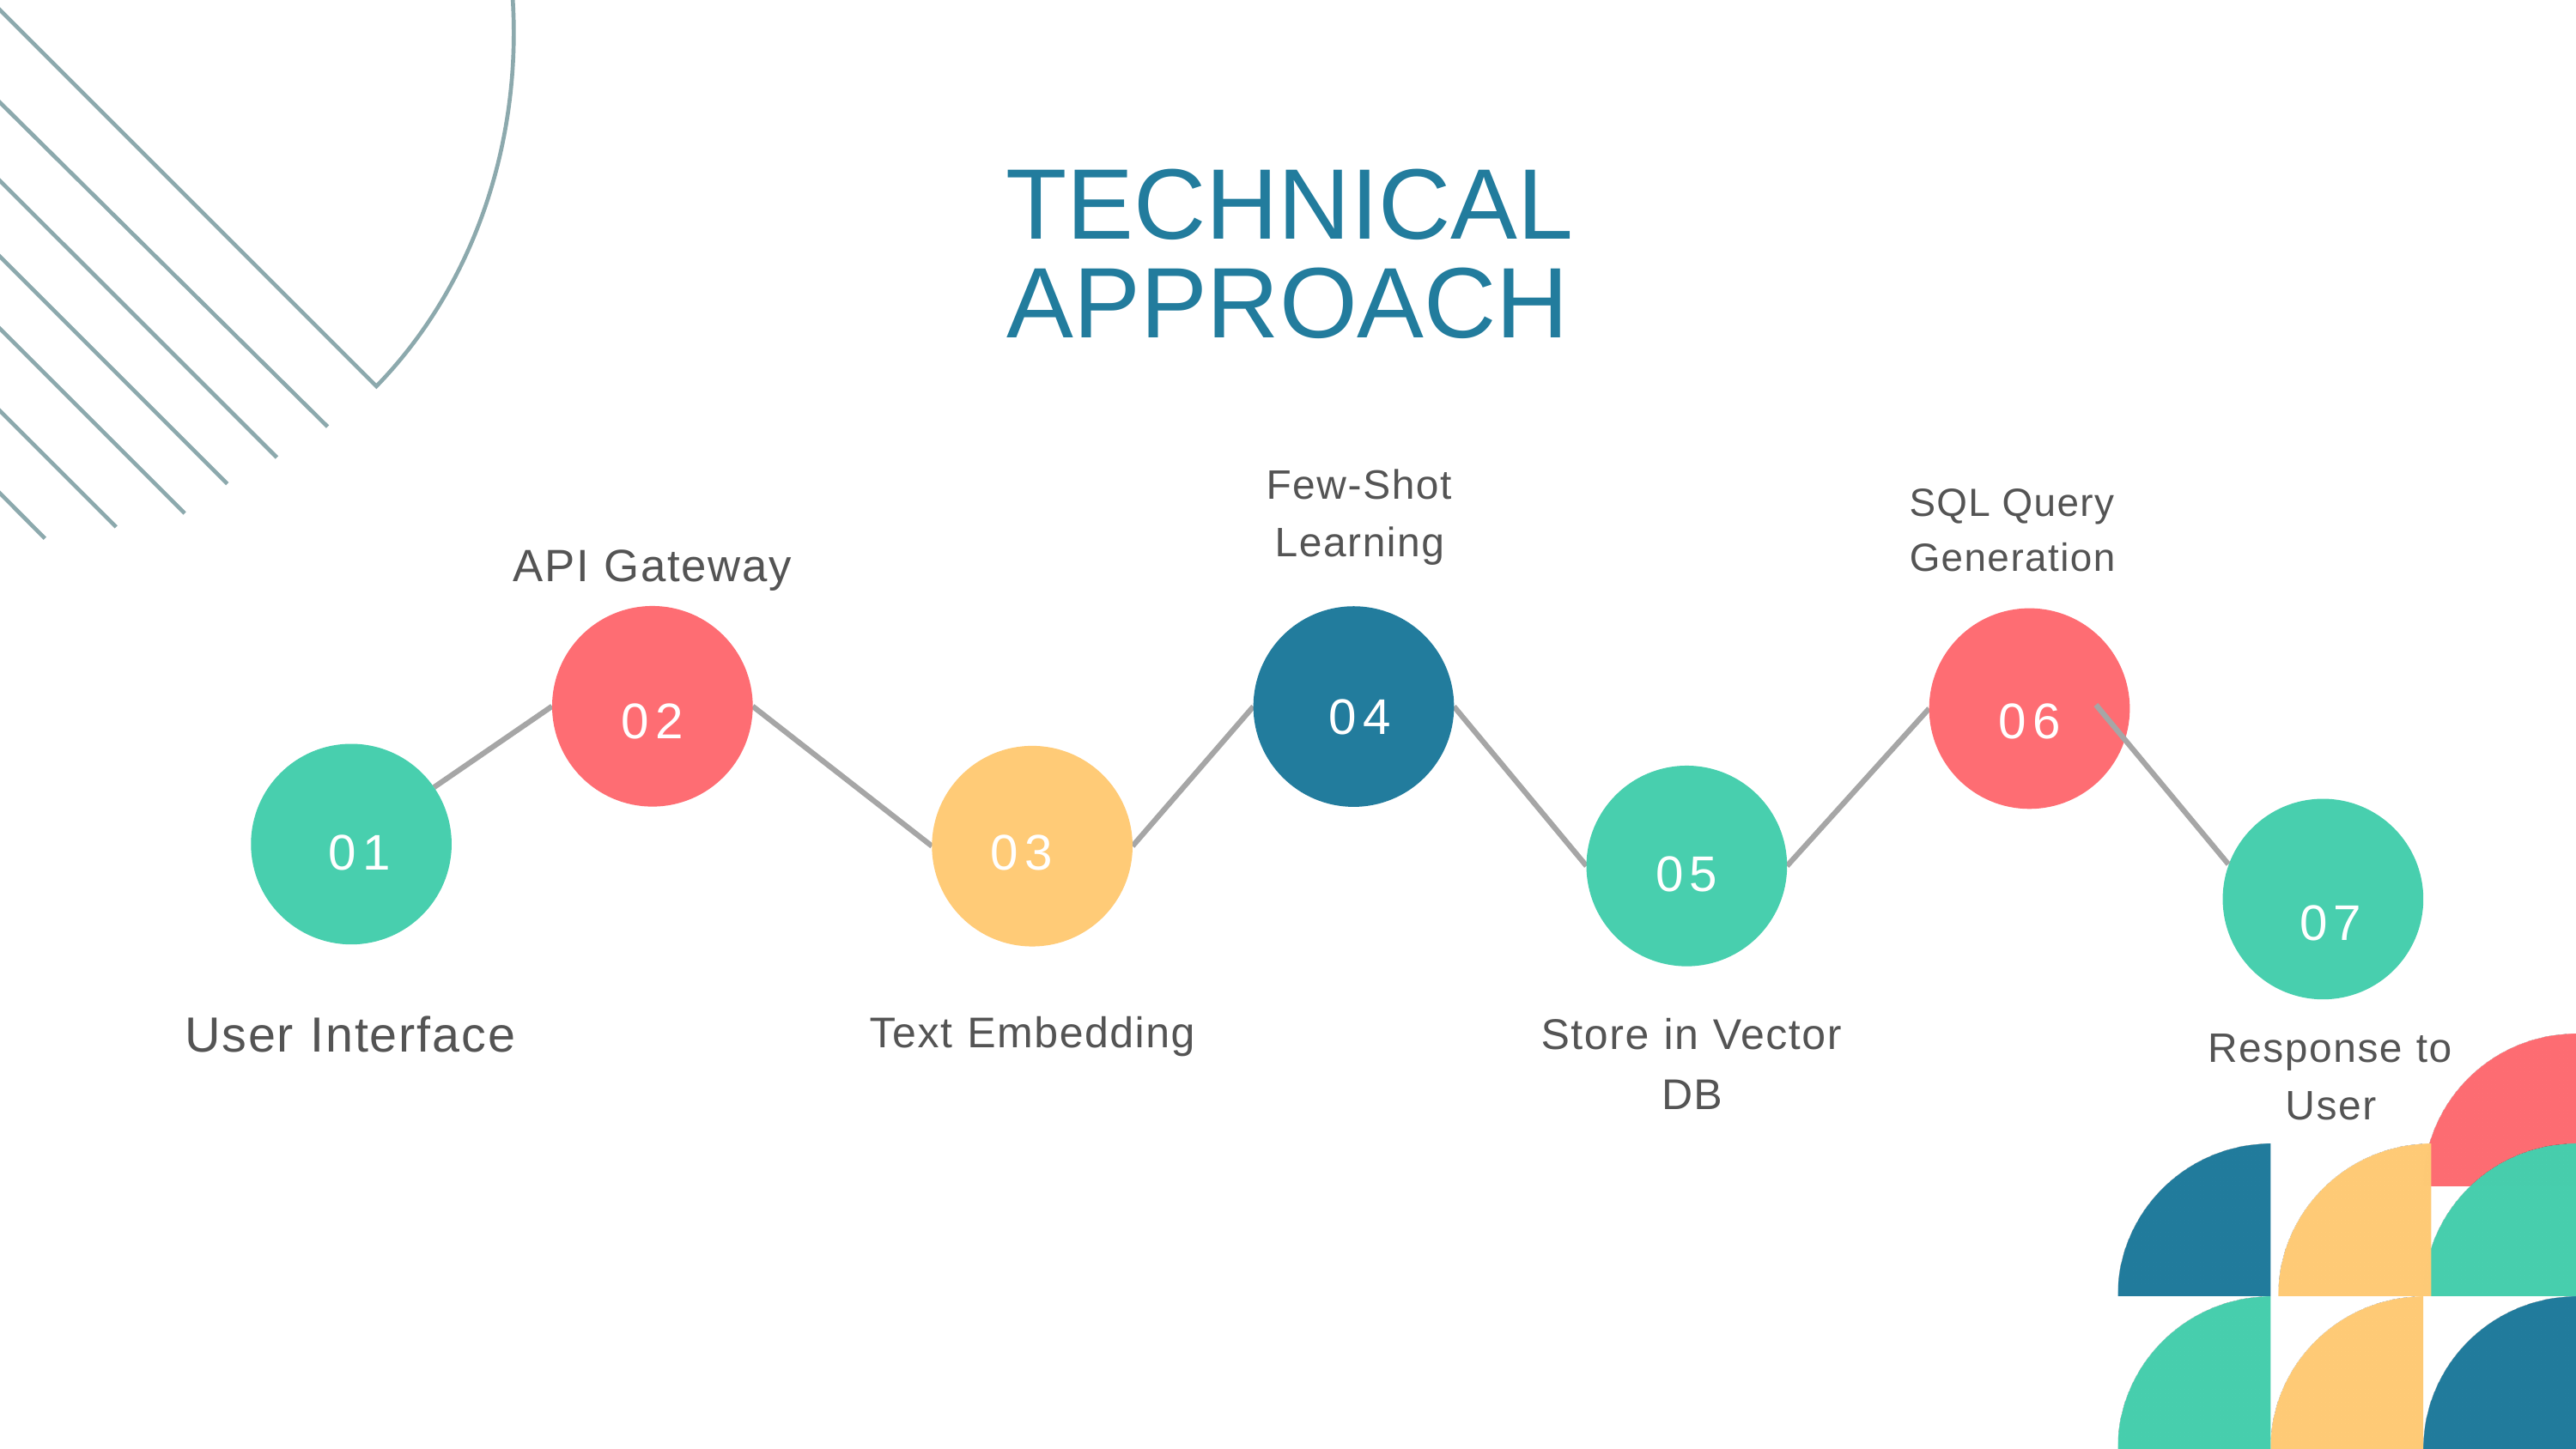

TECHNICAL APPROACH
Few-Shot Learning
SQL Query Generation
API Gateway

04
02
06

01
03
05
07
User Interface
Text Embedding
Store in Vector DB
Response to User